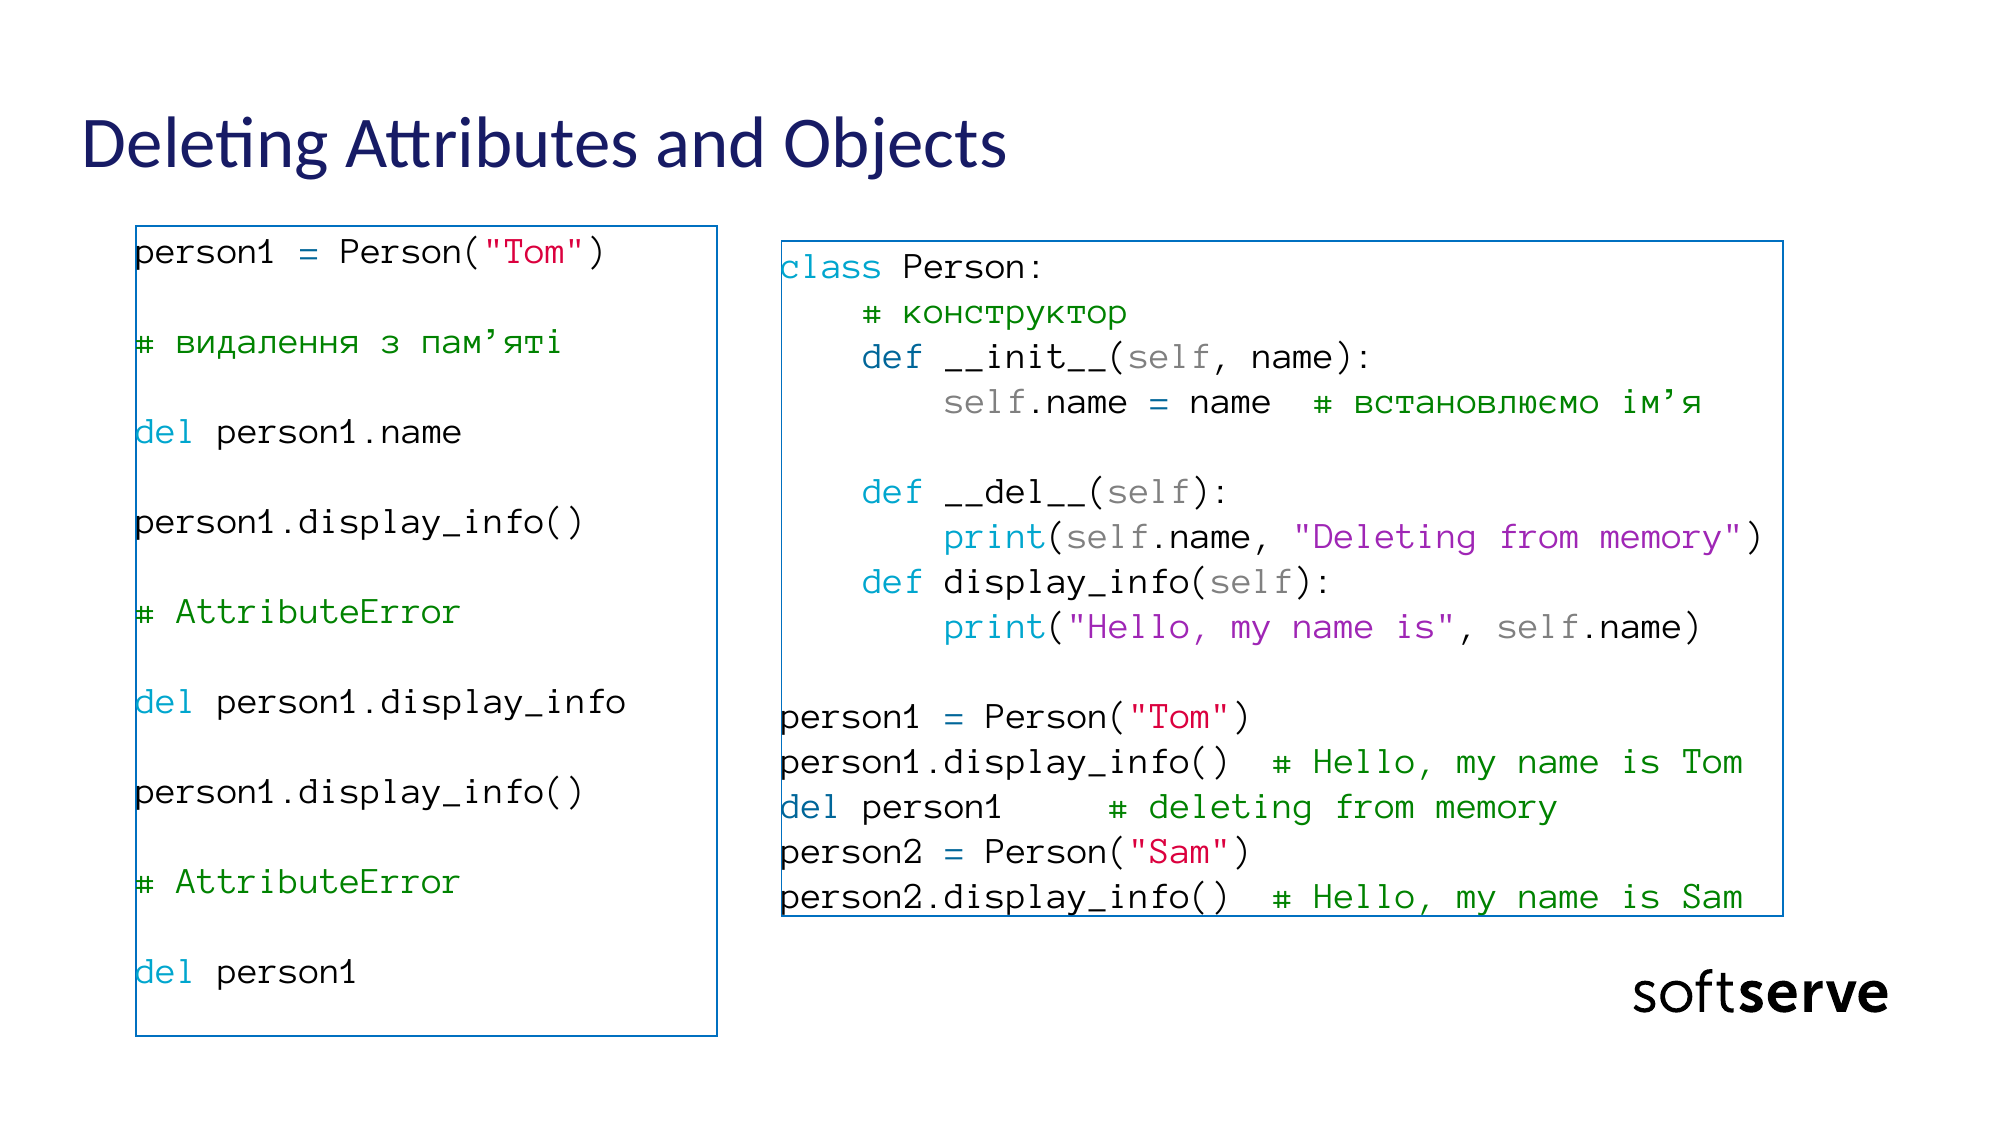

# Deleting Attributes and Objects
person1 = Person("Tom")

# видалення з пам’яті

del person1.name

person1.display_info()

# AttributeError

del person1.display_info

person1.display_info()

# AttributeError

del person1

class Person:
    # конструктор
    def __init__(self, name):
        self.name = name  # встановлюємо ім’я

    def __del__(self):
        print(self.name, "Deleting from memory")
    def display_info(self):
        print("Hello, my name is", self.name)

person1 = Person("Tom")
person1.display_info()  # Hello, my name is Tom
del person1     # deleting from memory
person2 = Person("Sam")
person2.display_info()  # Hello, my name is Sam